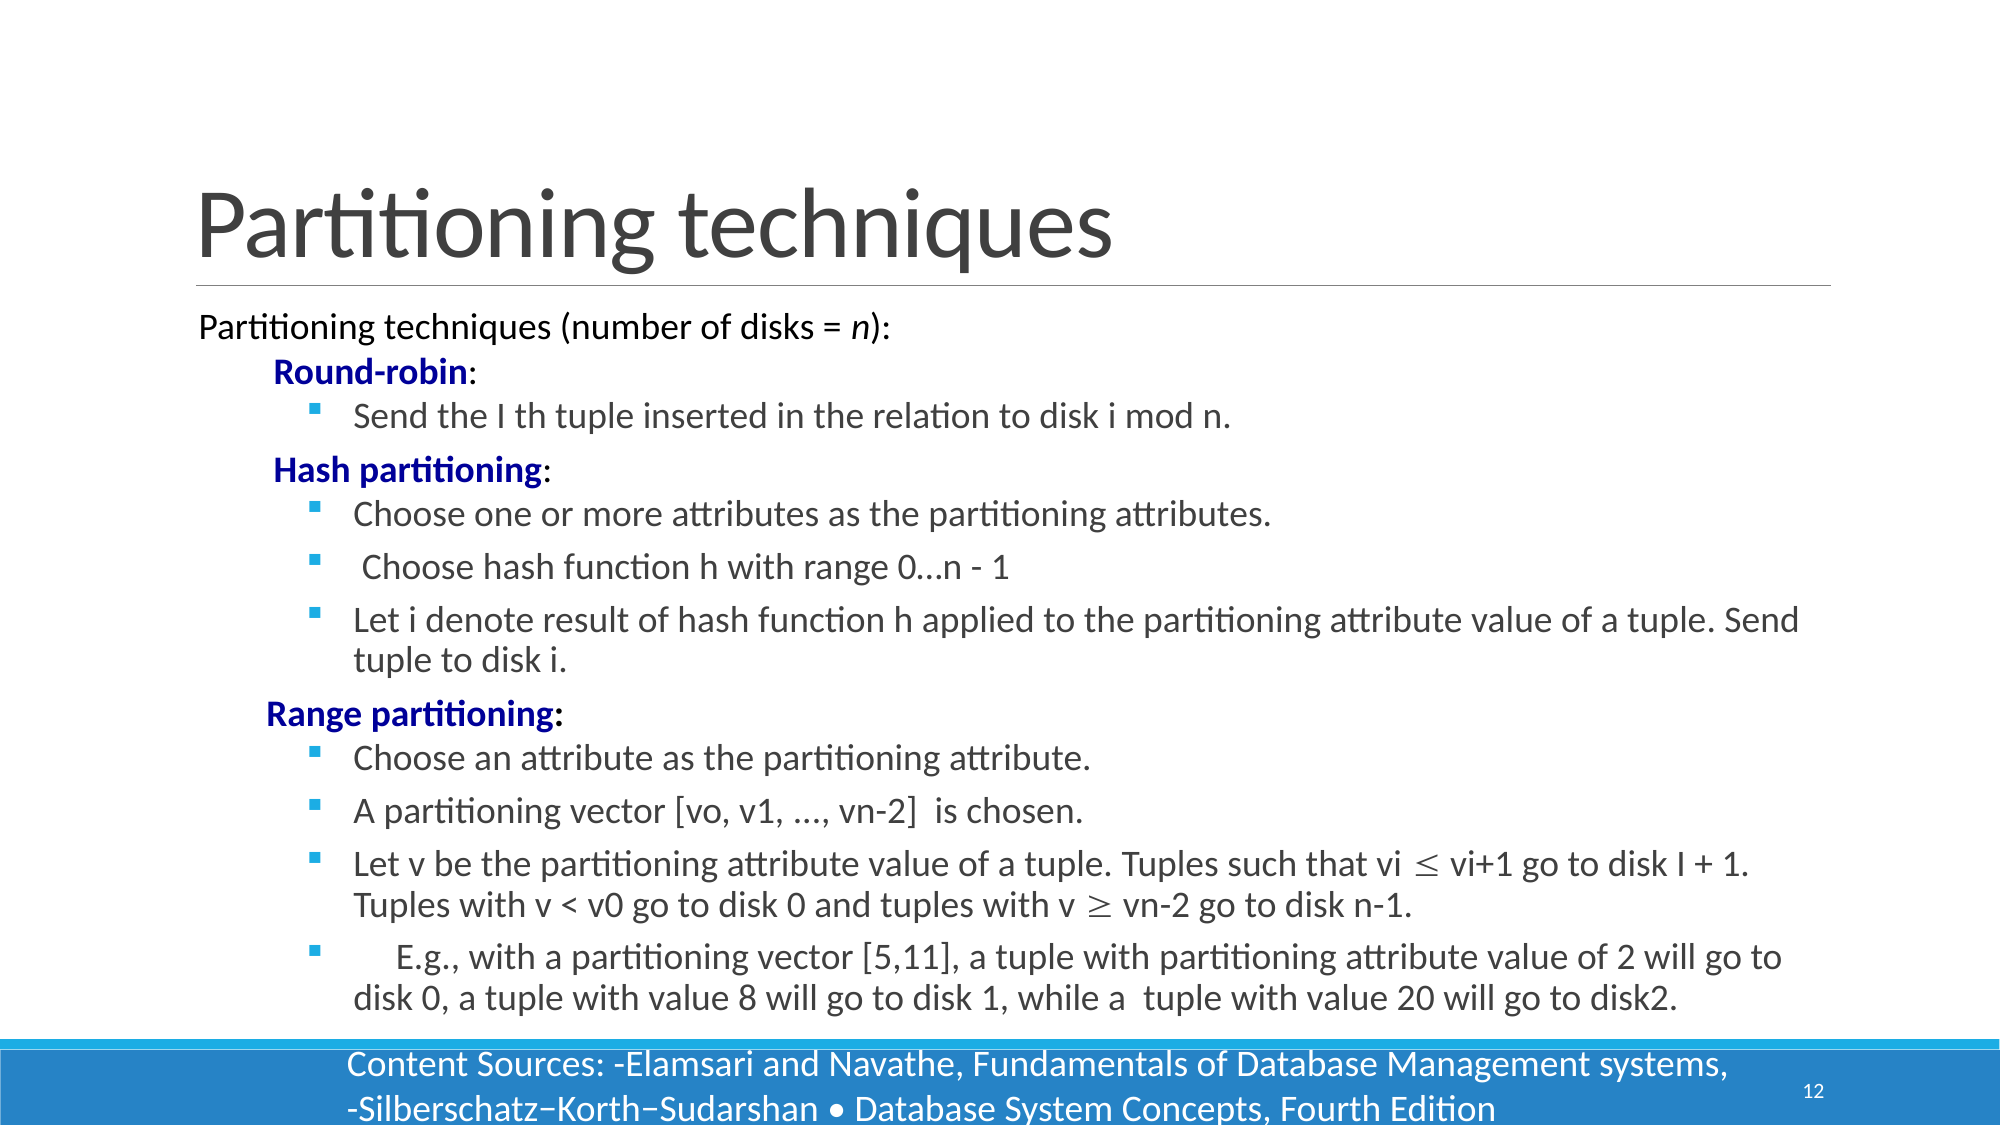

# Partitioning techniques
Partitioning techniques (number of disks = n):
Round-robin:
Send the I th tuple inserted in the relation to disk i mod n.
Hash partitioning:
Choose one or more attributes as the partitioning attributes.
 Choose hash function h with range 0…n - 1
Let i denote result of hash function h applied to the partitioning attribute value of a tuple. Send tuple to disk i.
        Range partitioning:
Choose an attribute as the partitioning attribute.
A partitioning vector [vo, v1, ..., vn-2]  is chosen.
Let v be the partitioning attribute value of a tuple. Tuples such that vi ≤ vi+1 go to disk I + 1. Tuples with v < v0 go to disk 0 and tuples with v ≥ vn-2 go to disk n-1.
     E.g., with a partitioning vector [5,11], a tuple with partitioning attribute value of 2 will go to disk 0, a tuple with value 8 will go to disk 1, while a  tuple with value 20 will go to disk2.

Content Sources: -Elamsari and Navathe, Fundamentals of Database Management systems, -Silberschatz−Korth−Sudarshan • Database System Concepts, Fourth Edition
12